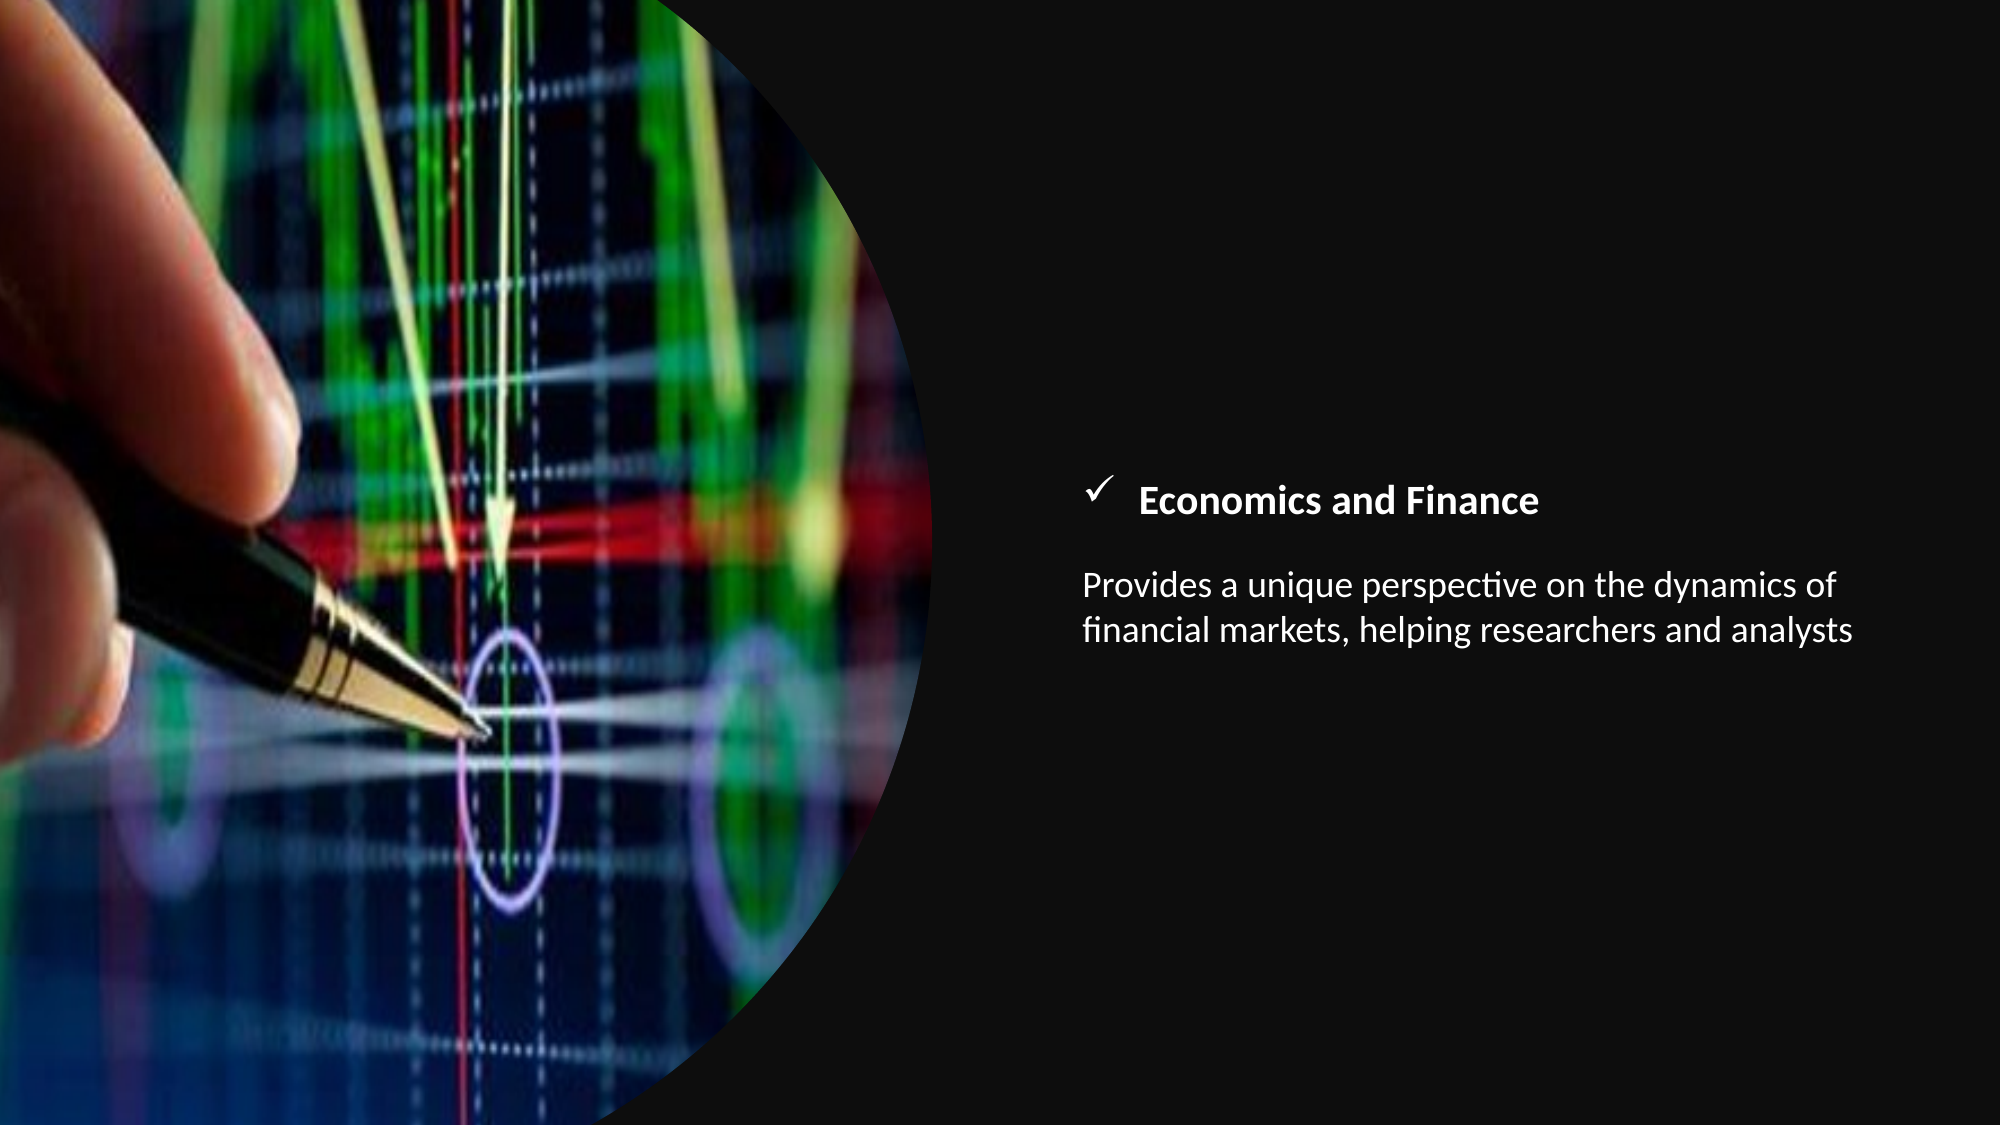

Economics and Finance
Provides a unique perspective on the dynamics of financial markets, helping researchers and analysts